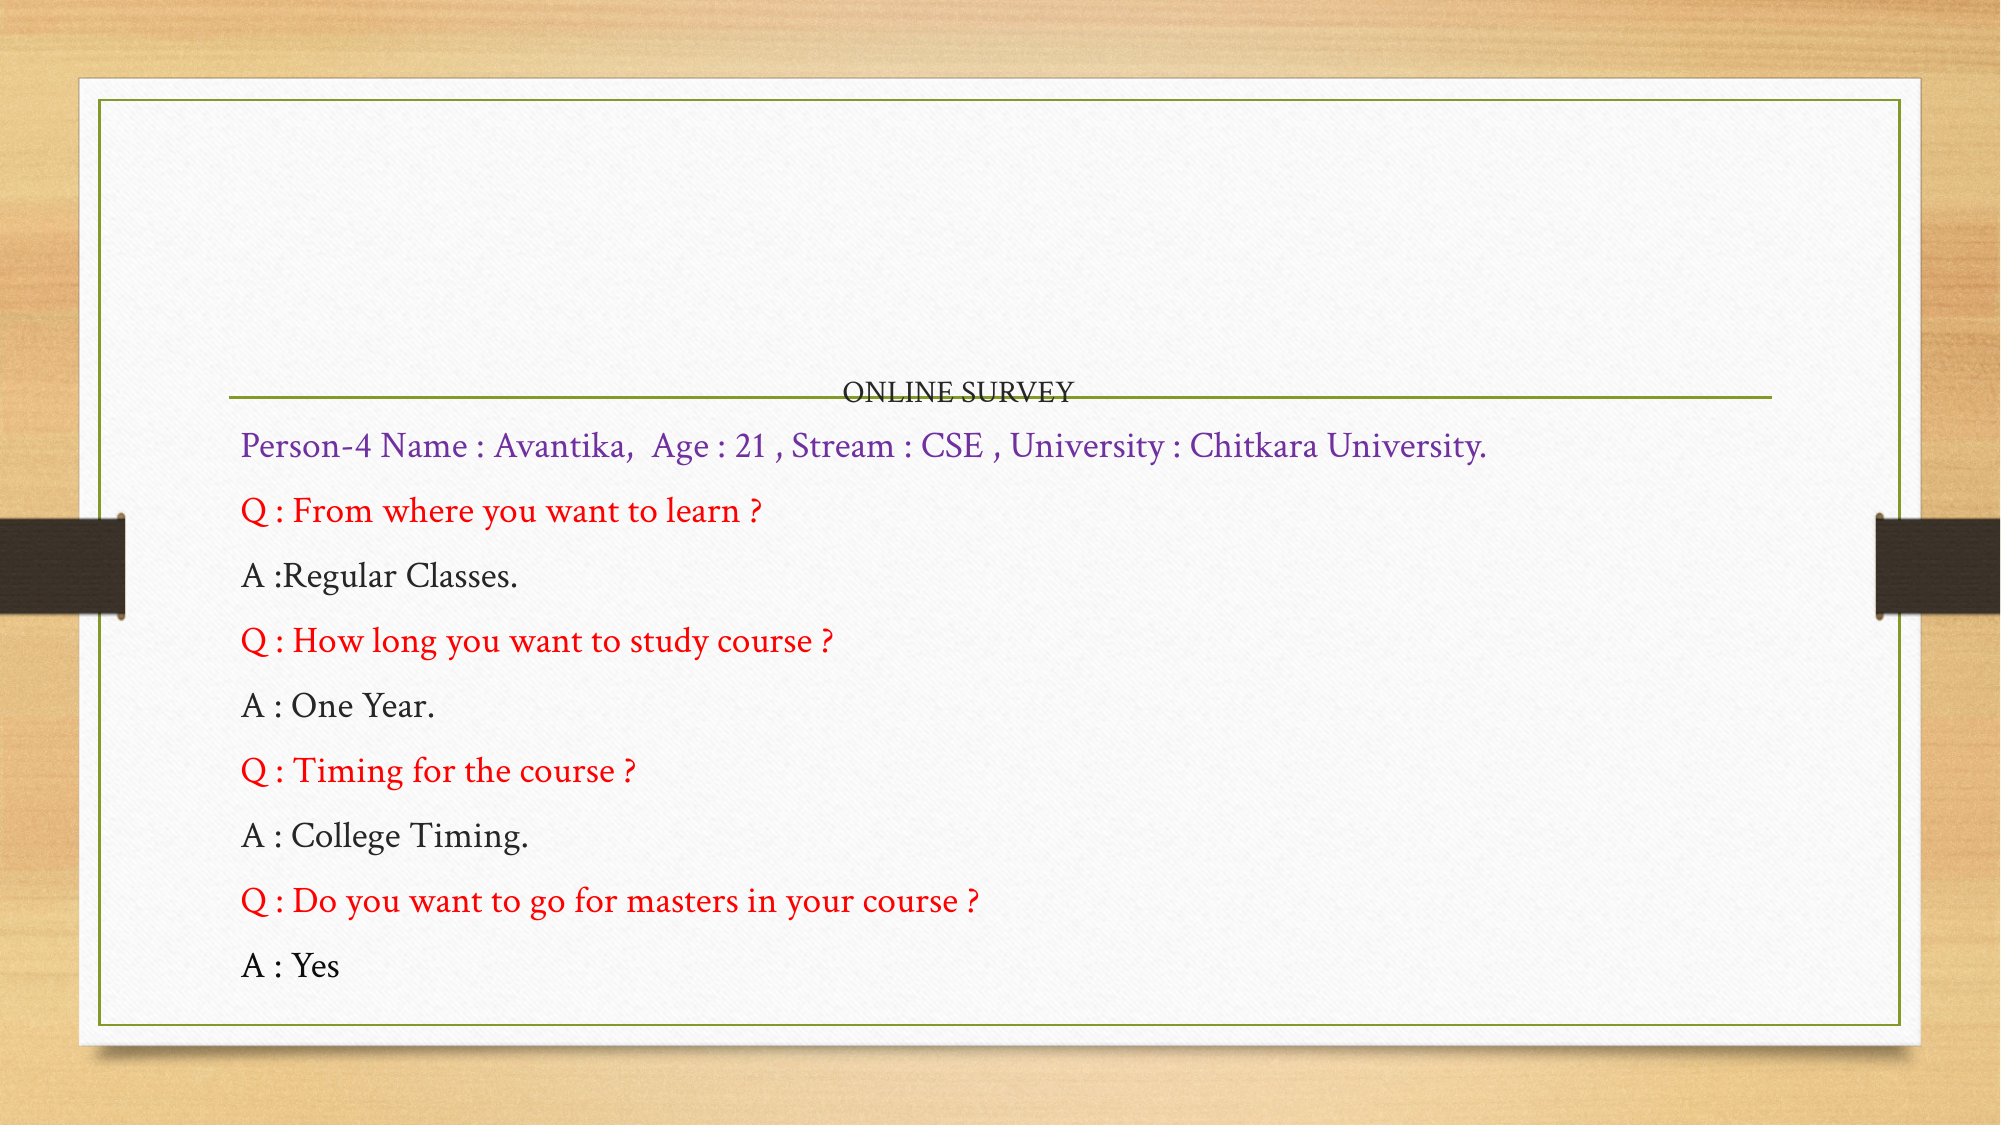

# ONLINE SURVEY
Person-4 Name : Avantika,  Age : 21 , Stream : CSE , University : Chitkara University.
Q : From where you want to learn ?
A :Regular Classes.
Q : How long you want to study course ?
A : One Year.
Q : Timing for the course ?
A : College Timing.
Q : Do you want to go for masters in your course ?
A : Yes